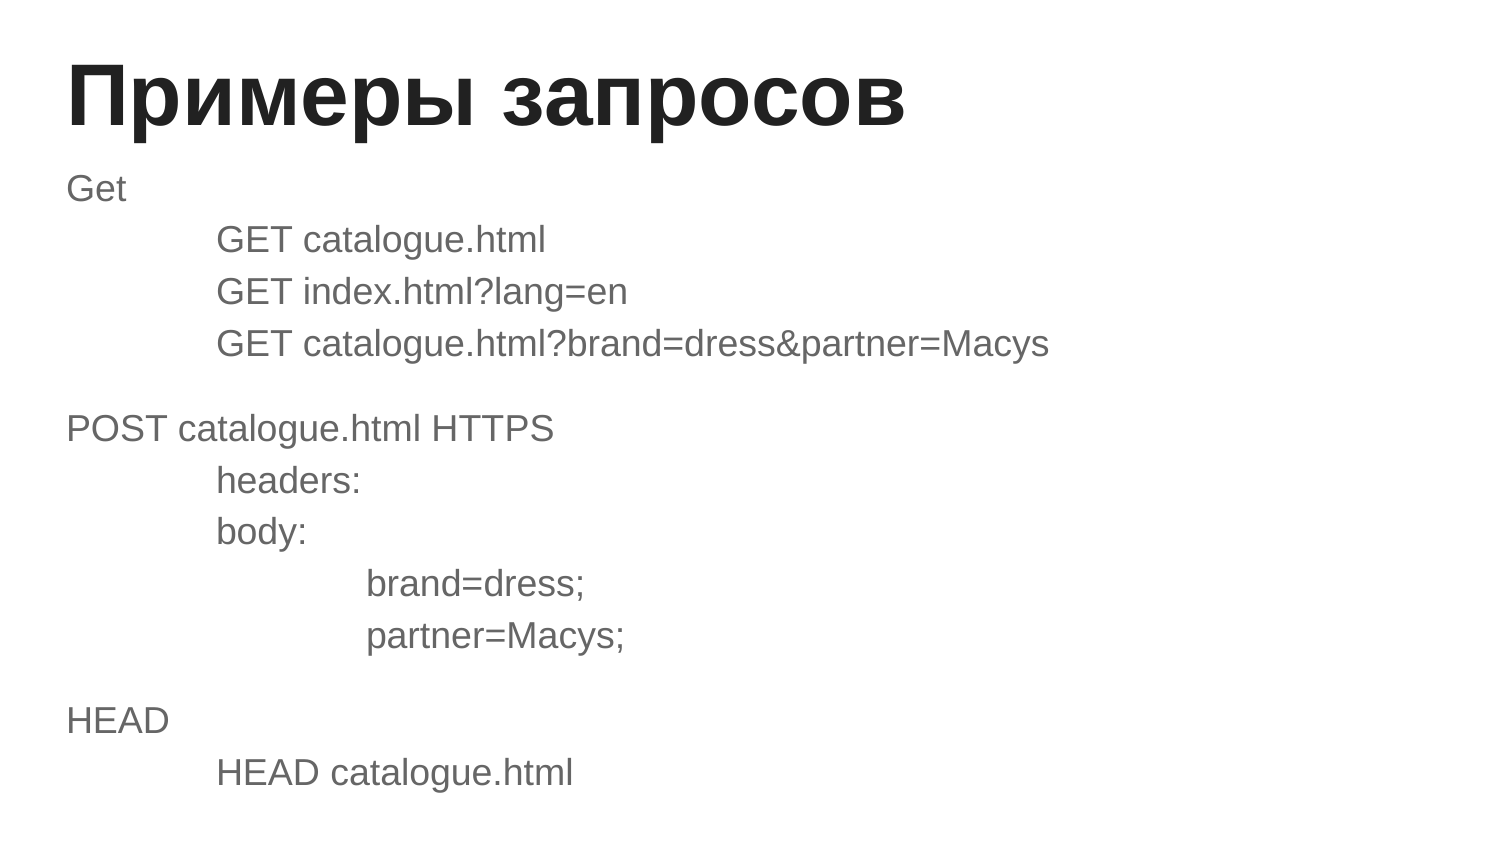

# Примеры запросов
Get
	GET catalogue.html
	GET index.html?lang=en
	GET catalogue.html?brand=dress&partner=Macys
POST catalogue.html HTTPS
	headers:
	body:
		brand=dress;
		partner=Macys;
HEAD
	HEAD catalogue.html